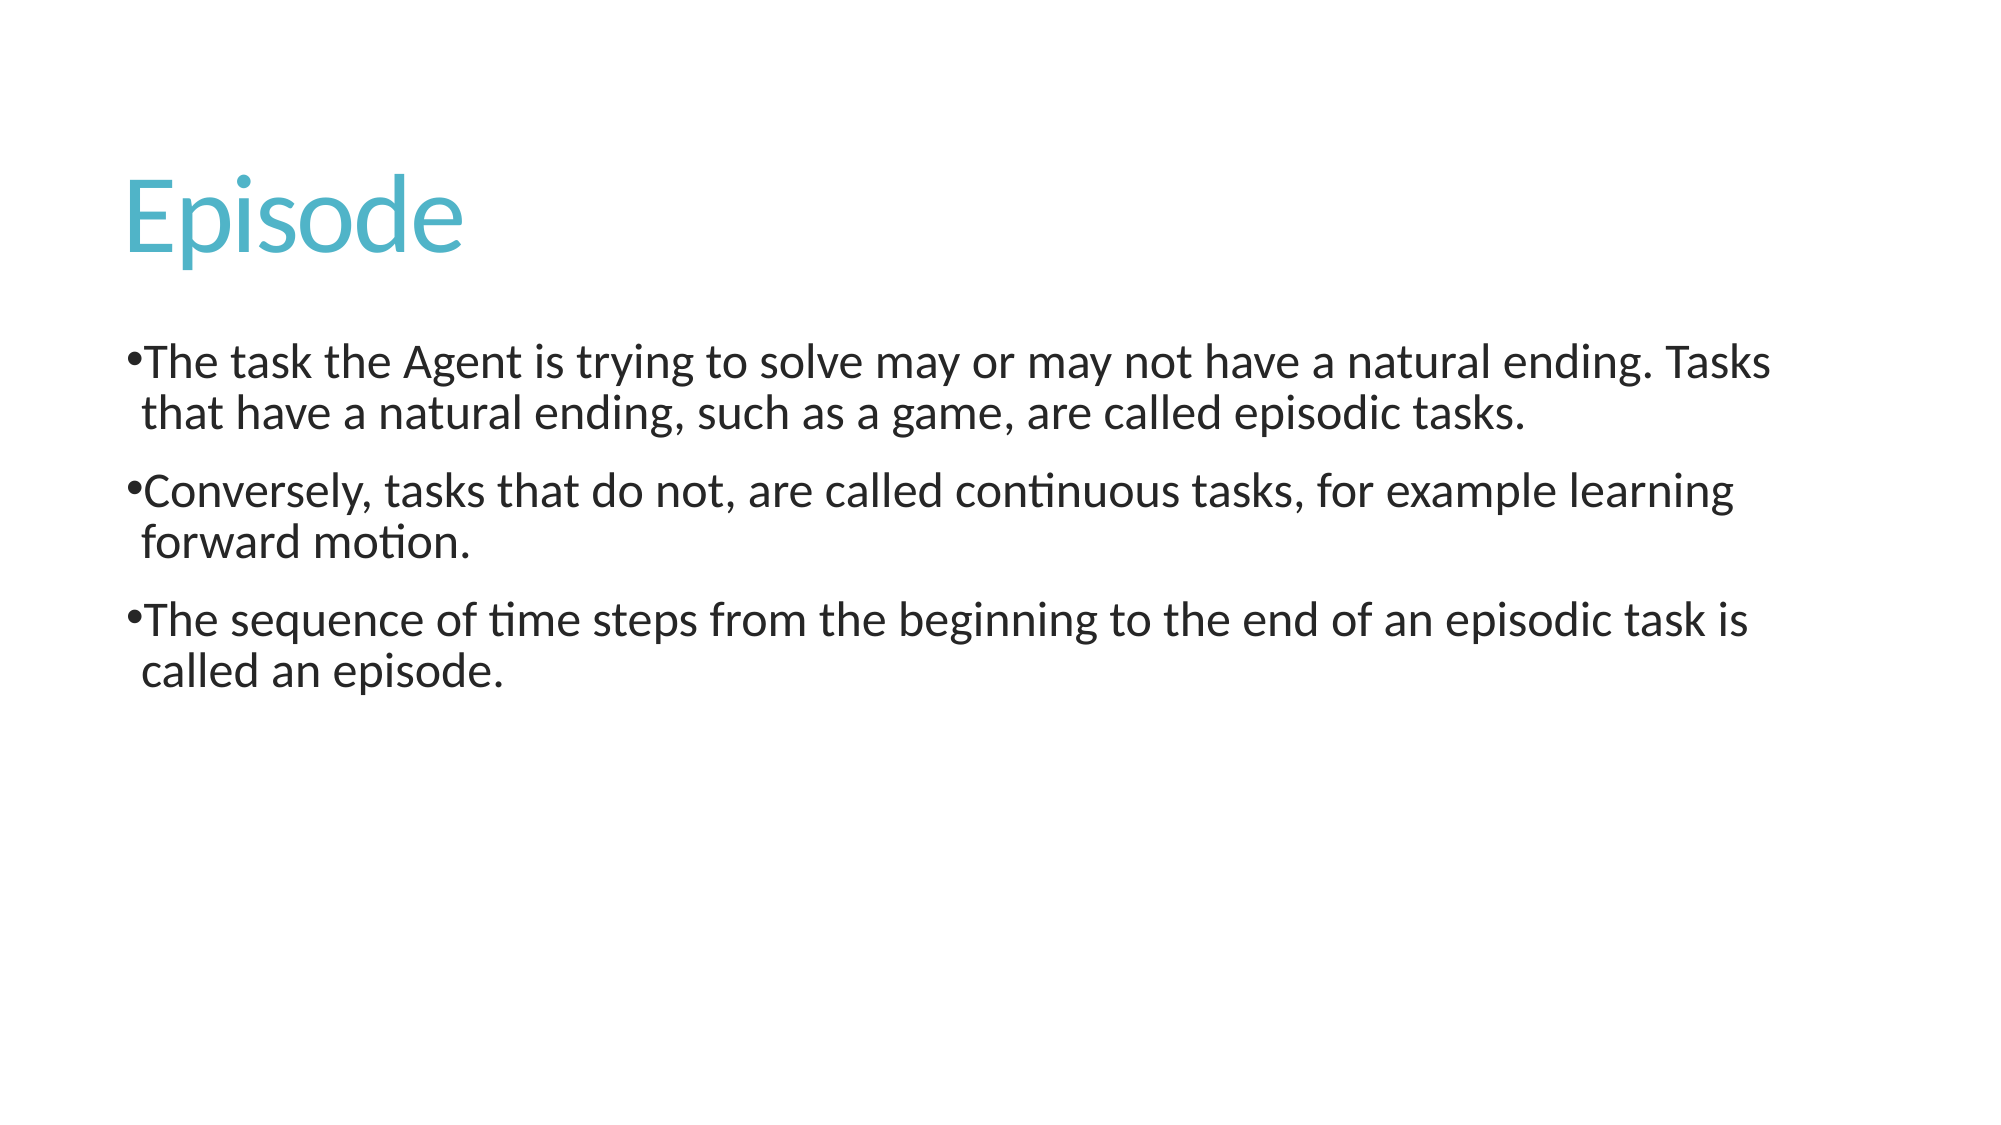

# Episode
The task the Agent is trying to solve may or may not have a natural ending. Tasks that have a natural ending, such as a game, are called episodic tasks.
Conversely, tasks that do not, are called continuous tasks, for example learning forward motion.
The sequence of time steps from the beginning to the end of an episodic task is called an episode.